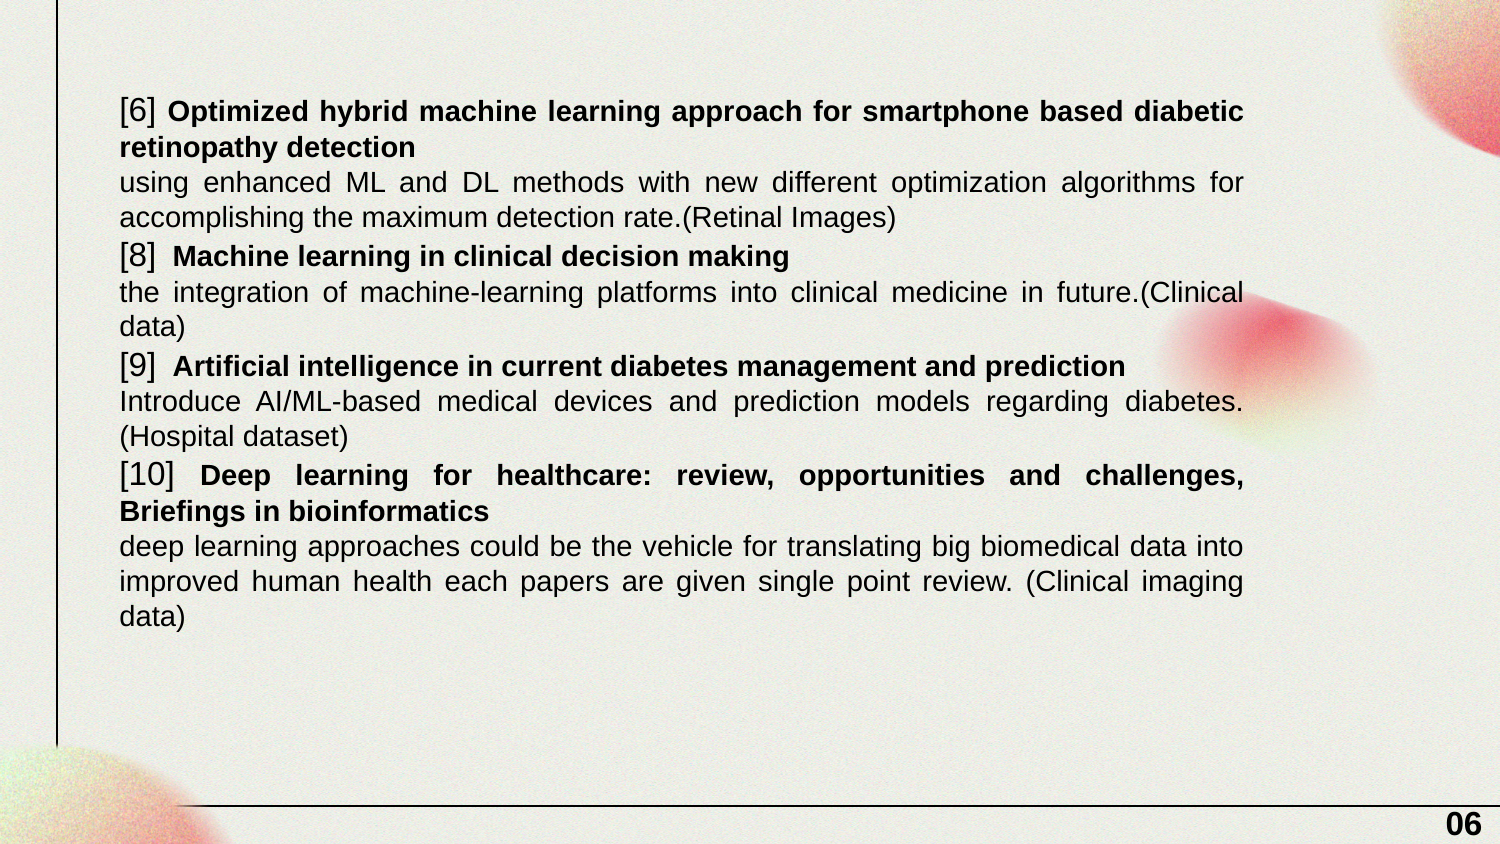

[6] Optimized hybrid machine learning approach for smartphone based diabetic retinopathy detection
using enhanced ML and DL methods with new different optimization algorithms for accomplishing the maximum detection rate.(Retinal Images)
[8]  Machine learning in clinical decision making
the integration of machine-learning platforms into clinical medicine in future.(Clinical data)
[9]  Artificial intelligence in current diabetes management and prediction
Introduce AI/ML-based medical devices and prediction models regarding diabetes.(Hospital dataset)
[10] Deep learning for healthcare: review, opportunities and challenges, Briefings in bioinformatics
deep learning approaches could be the vehicle for translating big biomedical data into improved human health each papers are given single point review. (Clinical imaging data)
06